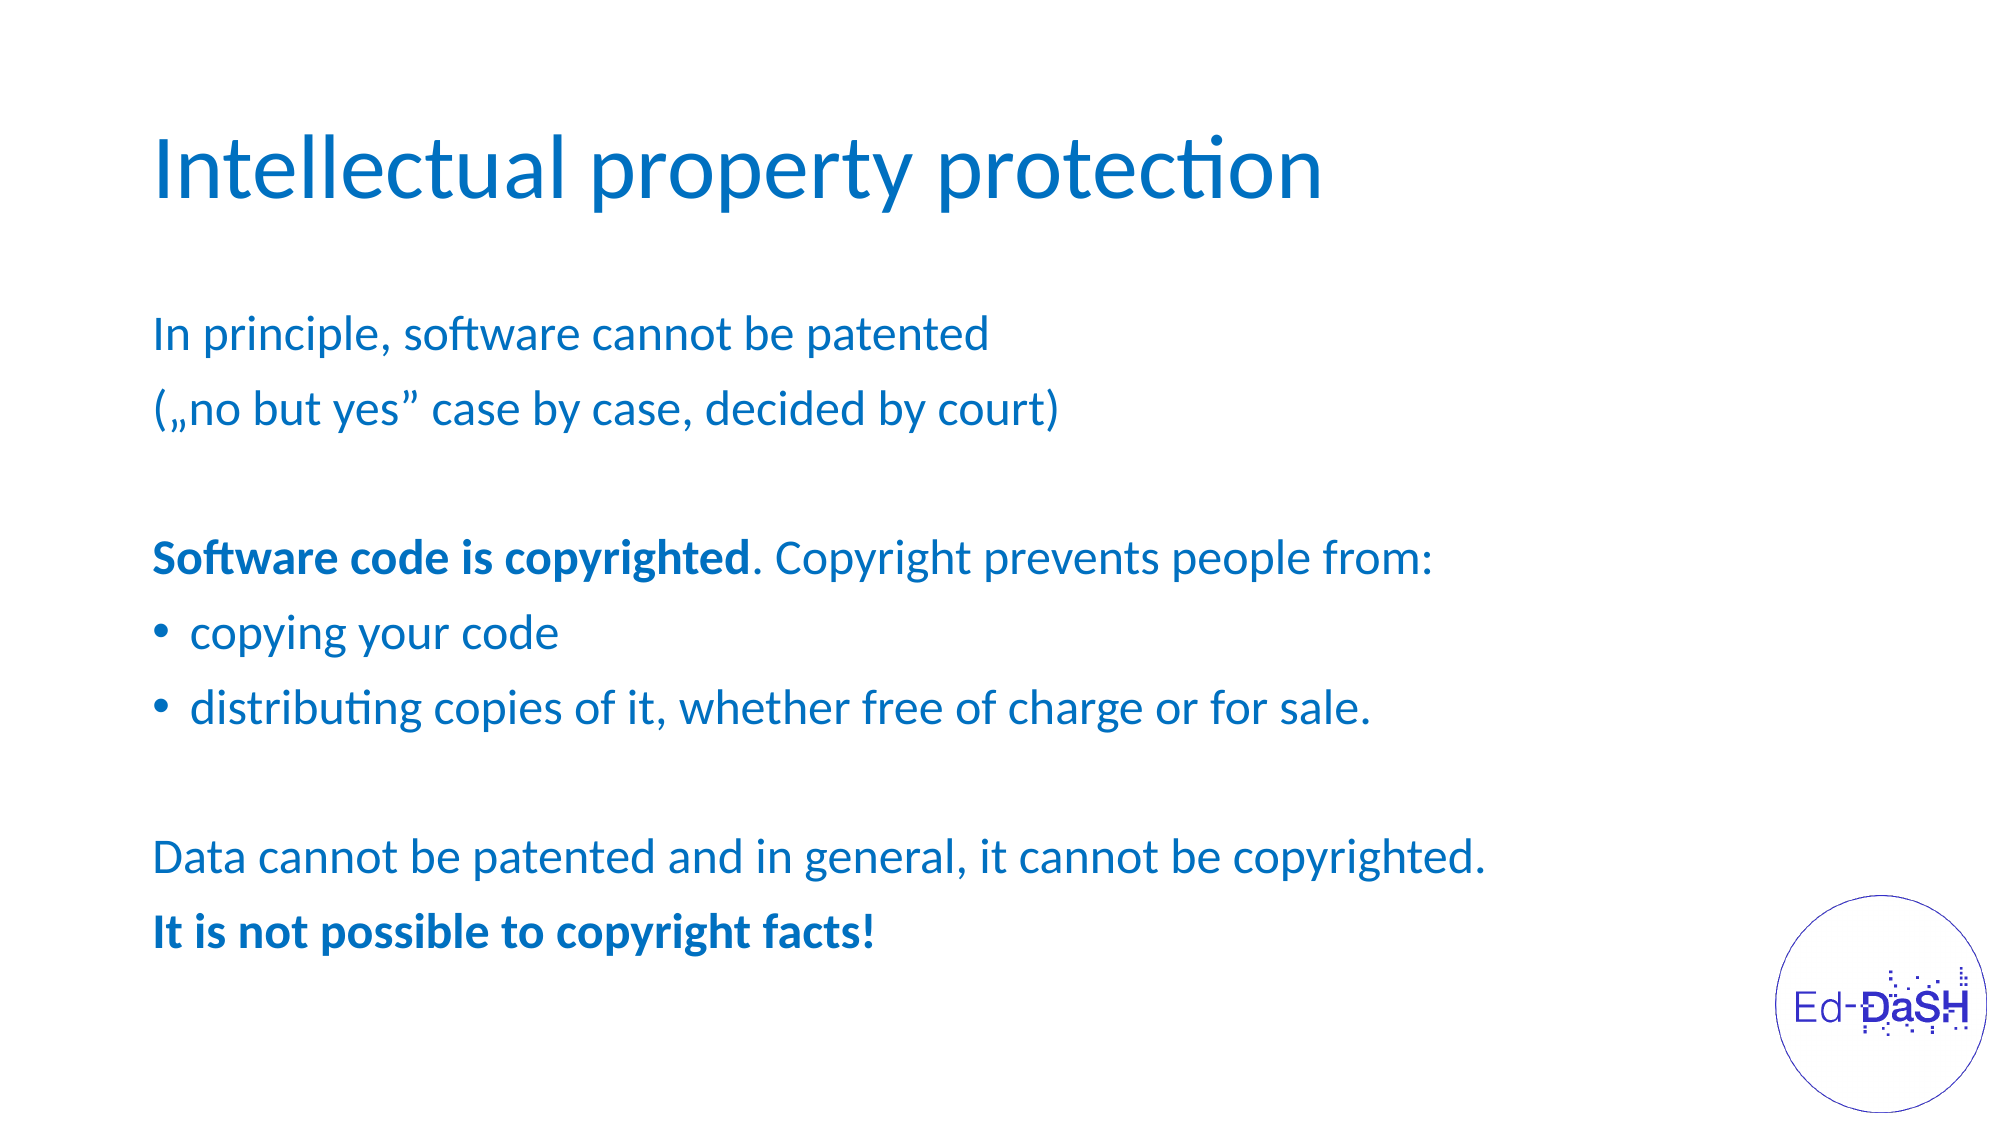

# Intellectual property protection
In principle, software cannot be patented
(„no but yes” case by case, decided by court)

Software code is copyrighted. Copyright prevents people from:
copying your code
distributing copies of it, whether free of charge or for sale.

Data cannot be patented and in general, it cannot be copyrighted.
It is not possible to copyright facts!